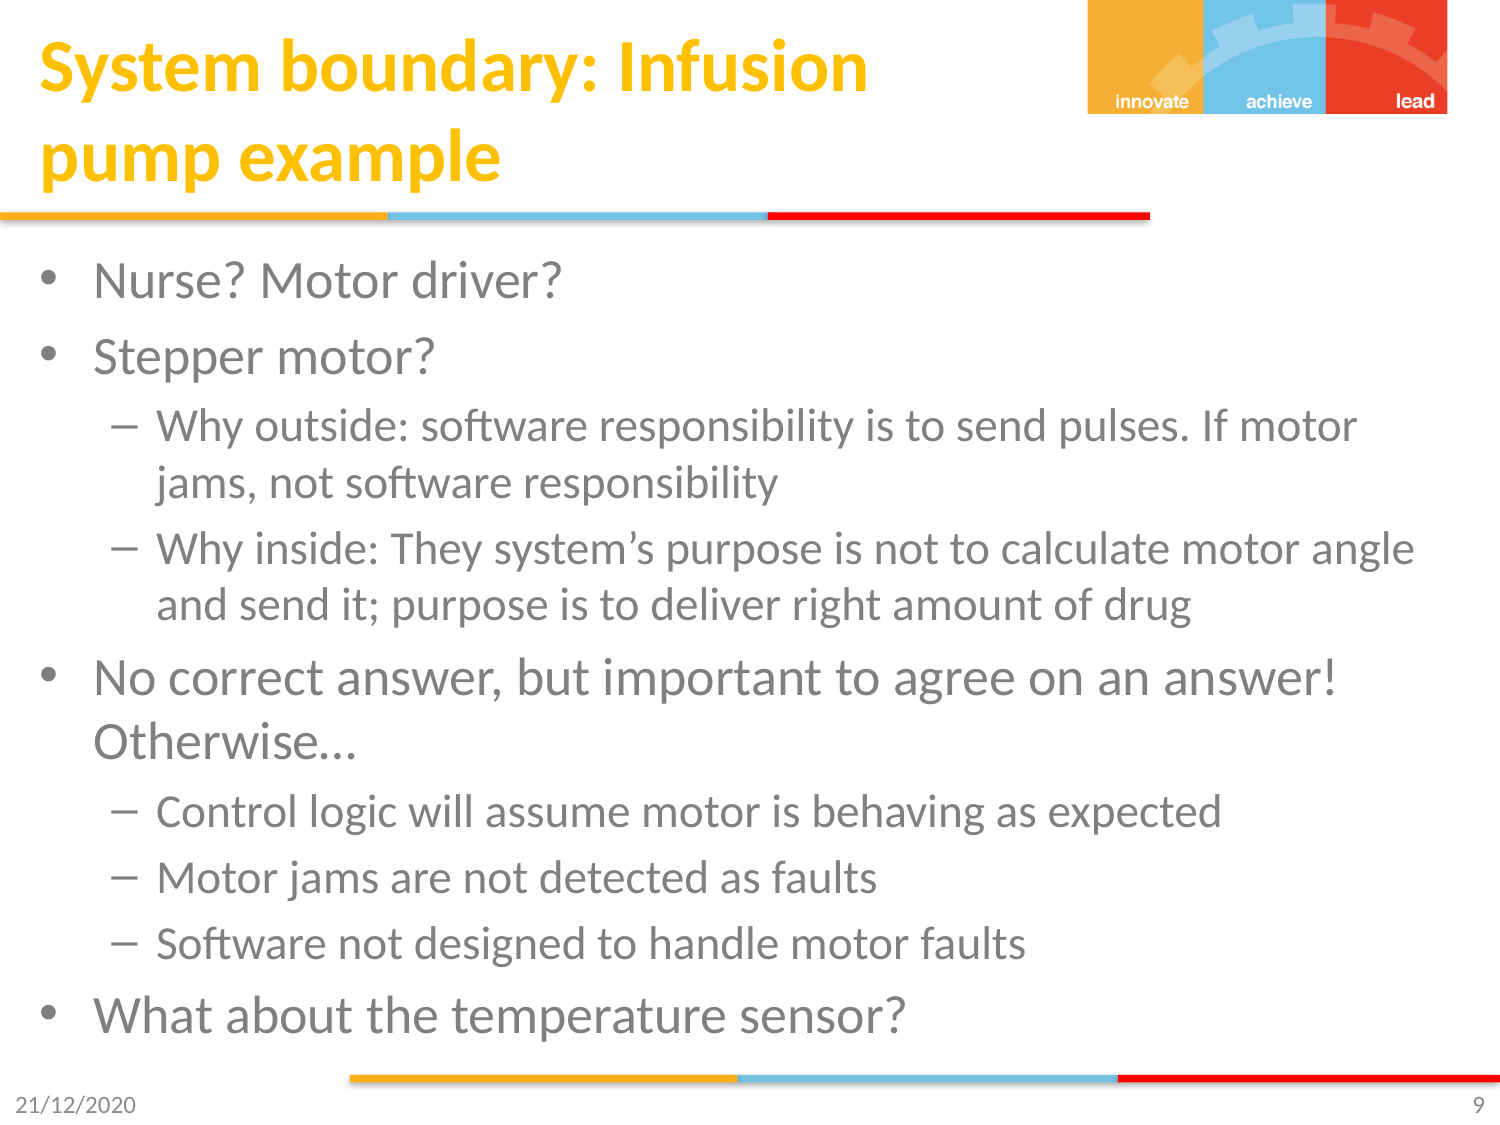

# System boundary: Infusion pump example
Nurse? Motor driver?
Stepper motor?
Why outside: software responsibility is to send pulses. If motor jams, not software responsibility
Why inside: They system’s purpose is not to calculate motor angle and send it; purpose is to deliver right amount of drug
No correct answer, but important to agree on an answer! Otherwise…
Control logic will assume motor is behaving as expected
Motor jams are not detected as faults
Software not designed to handle motor faults
What about the temperature sensor?
21/12/2020
9